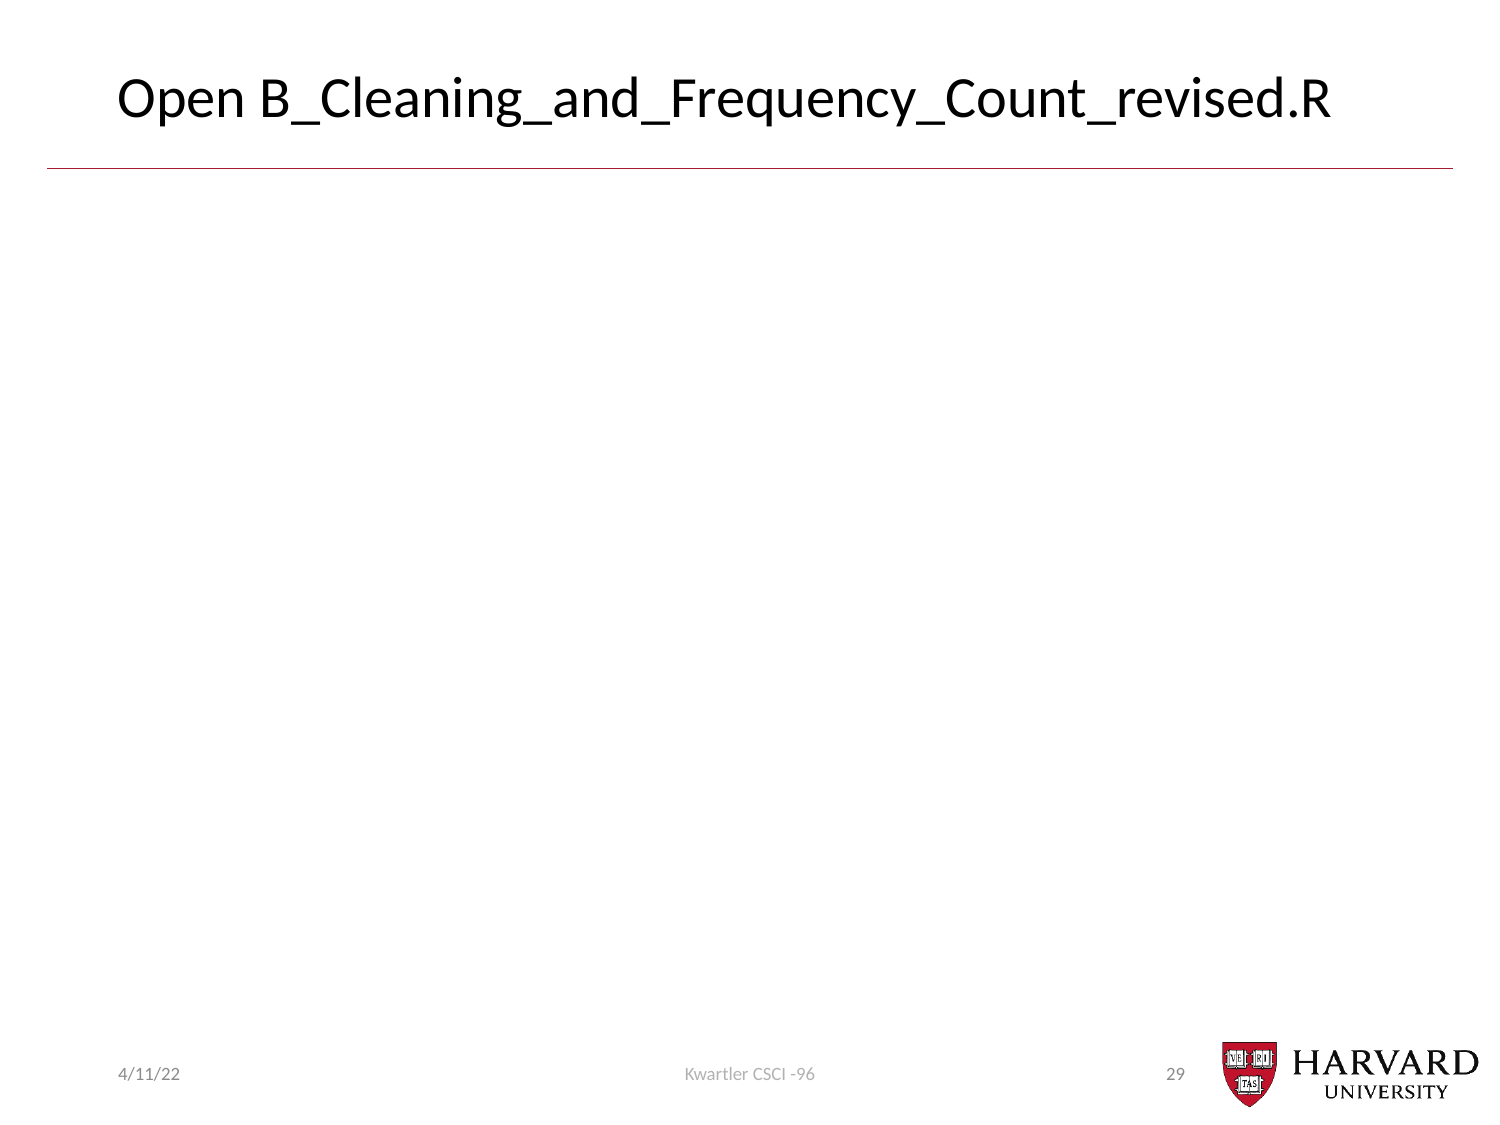

Open B_Cleaning_and_Frequency_Count_revised.R
4/11/22
Kwartler CSCI -96
29